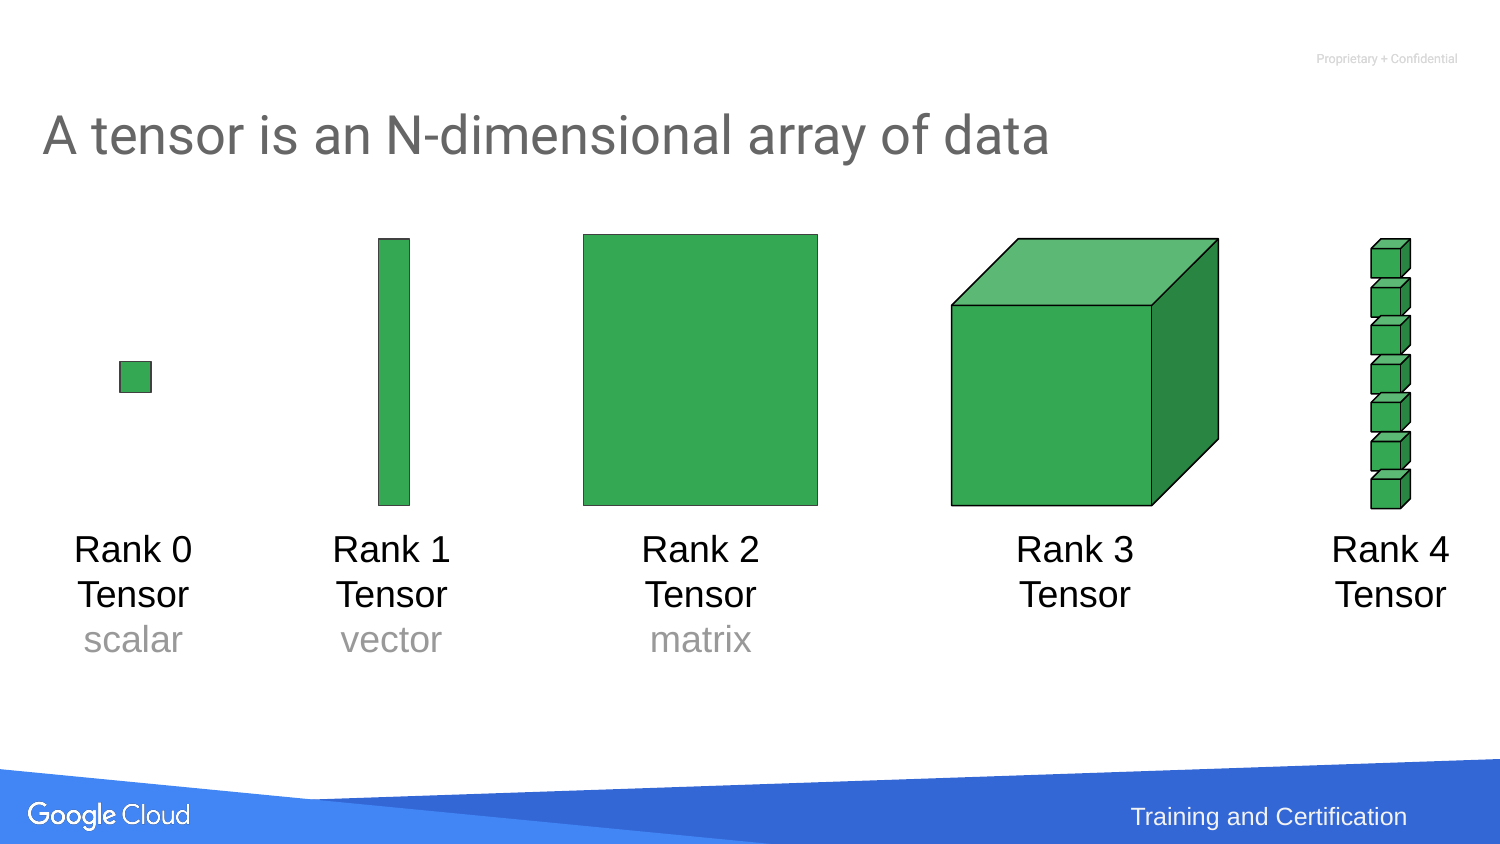

# A tensor is an N-dimensional array of data

Rank 0 Tensor
scalar
Rank 1 Tensor
vector
Rank 2 Tensor
matrix
Rank 3 Tensor
Rank 4
Tensor